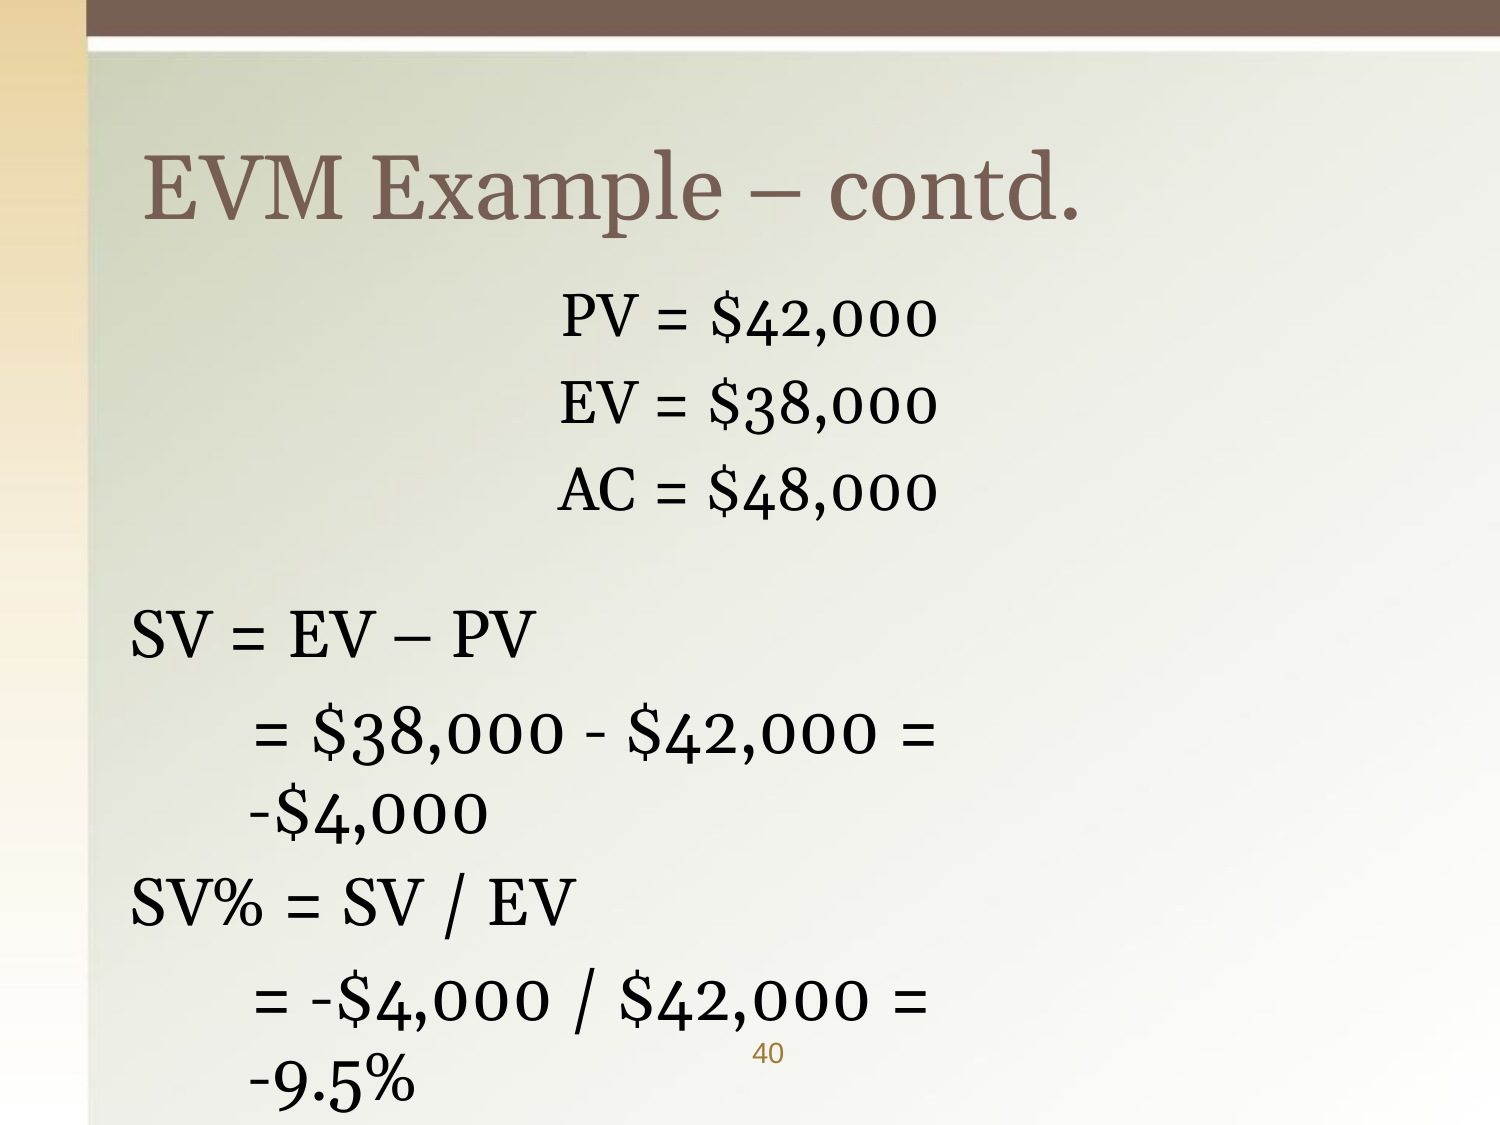

# EVM Example – contd.
PV = $42,000 EV = $38,000 AC = $48,000

SV = EV – PV
= $38,000 - $42,000 = -$4,000
SV% = SV / EV
= -$4,000 / $42,000 = -9.5%
40